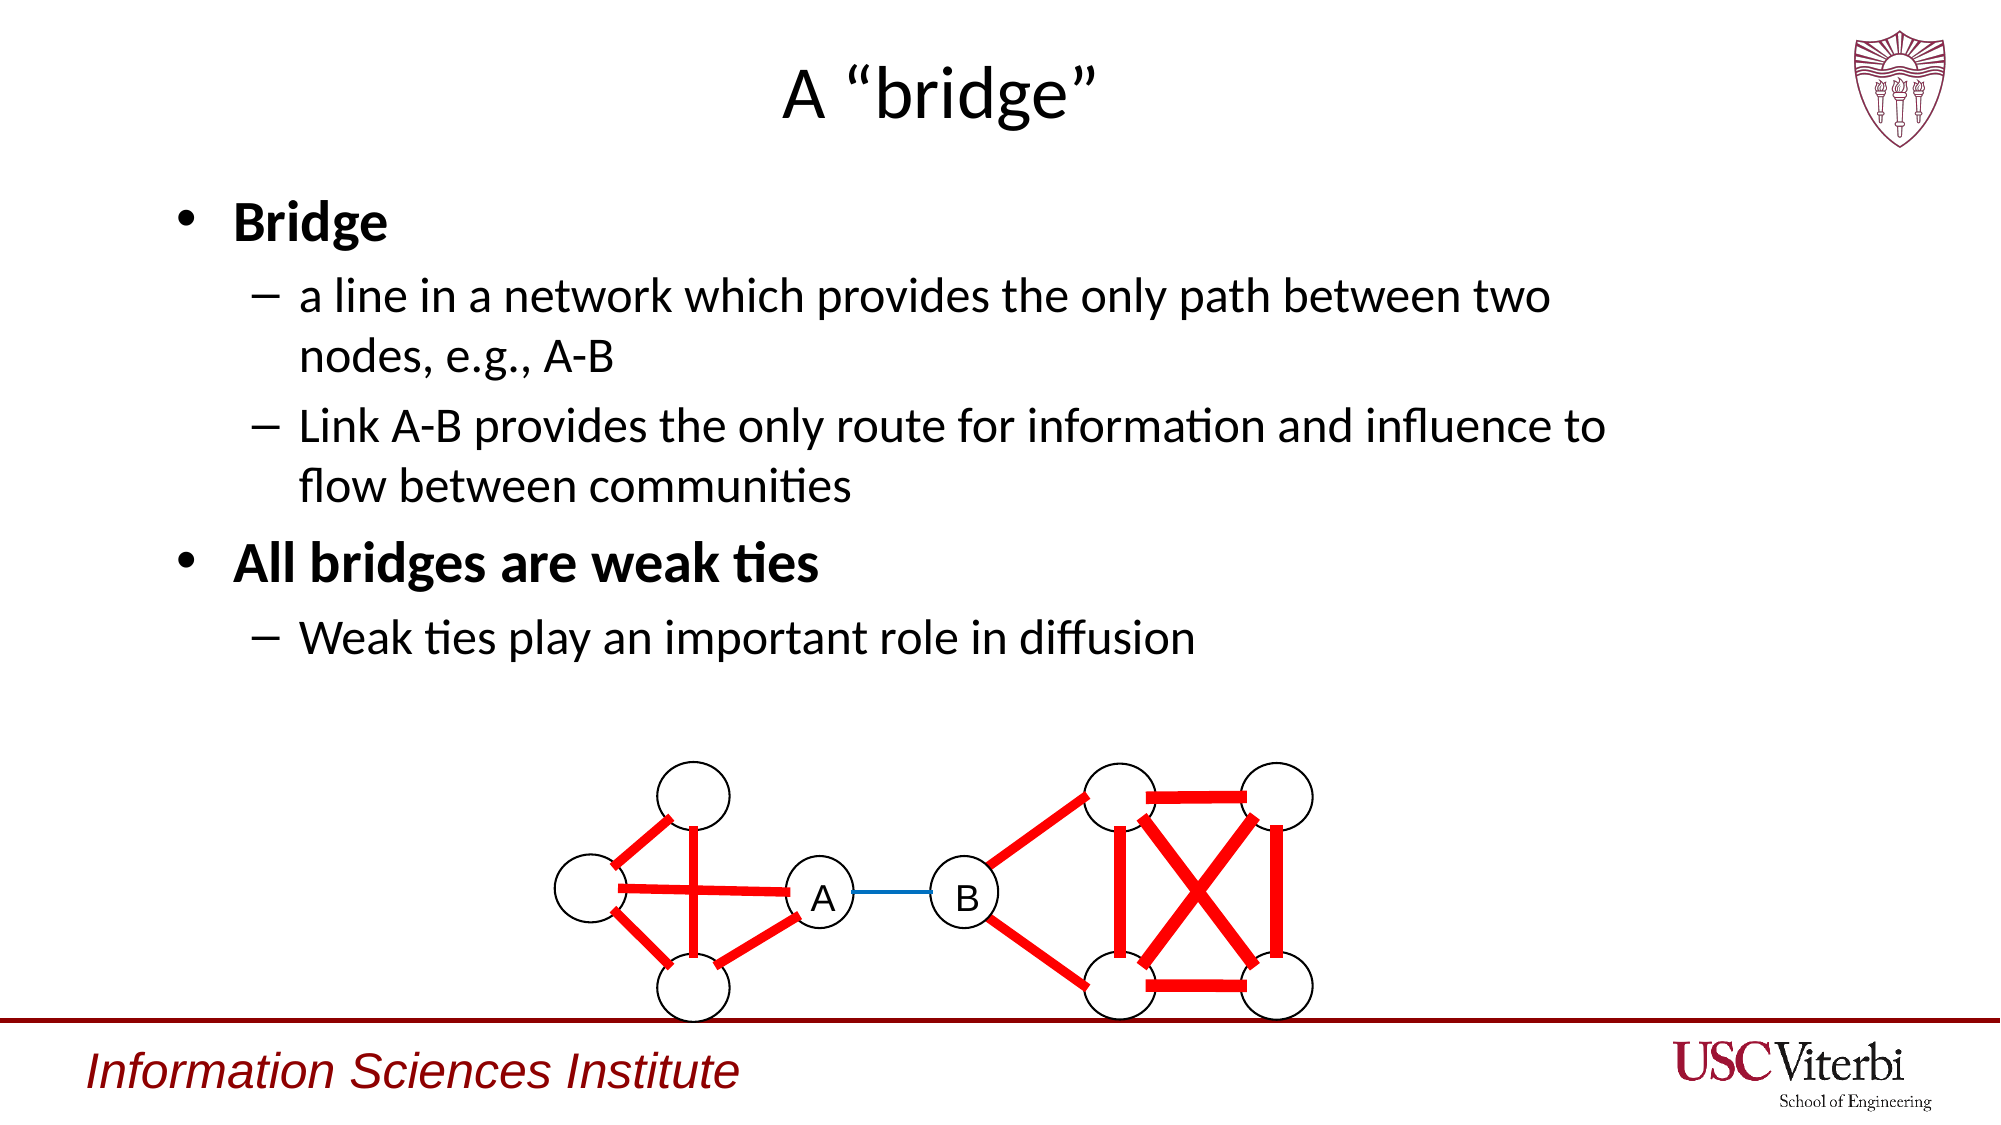

# A “bridge”
Bridge
a line in a network which provides the only path between two nodes, e.g., A-B
Link A-B provides the only route for information and influence to flow between communities
All bridges are weak ties
Weak ties play an important role in diffusion

A
B